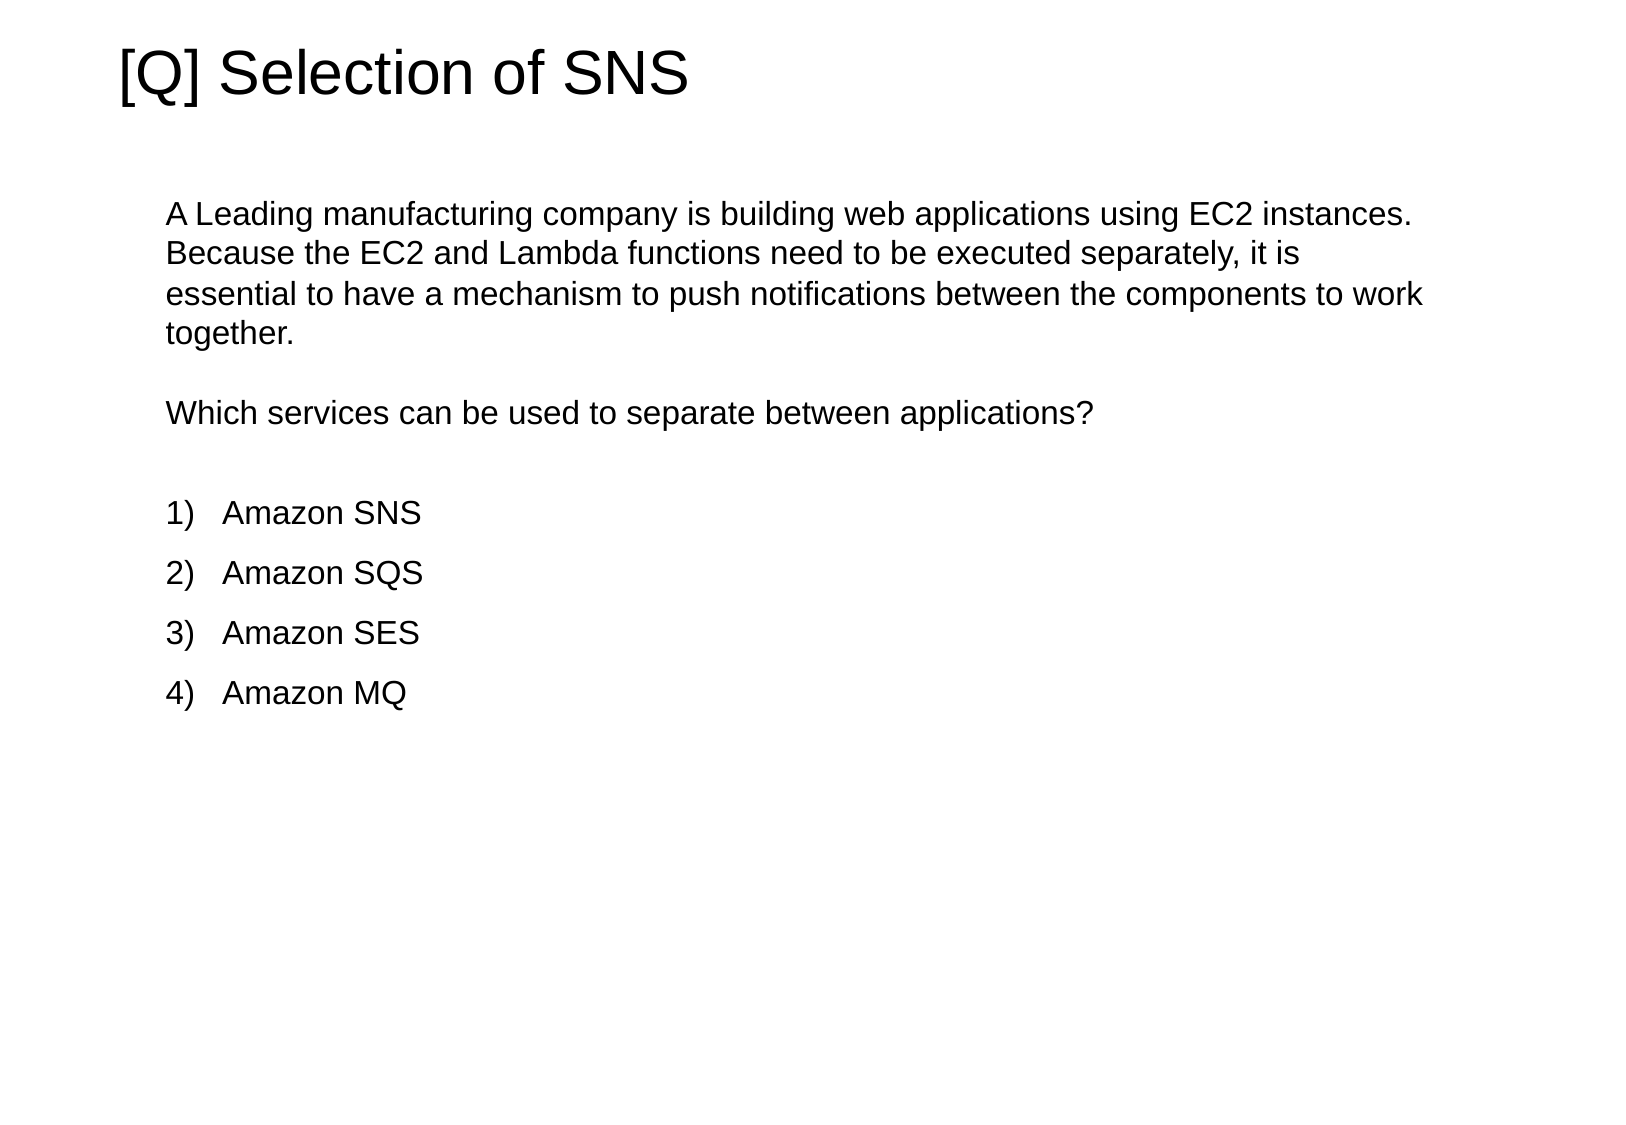

[Q] Selection of SNS
A Leading manufacturing company is building web applications using EC2 instances. Because the EC2 and Lambda functions need to be executed separately, it is essential to have a mechanism to push notifications between the components to work together.

Which services can be used to separate between applications?

Amazon SNS
Amazon SQS
Amazon SES
Amazon MQ